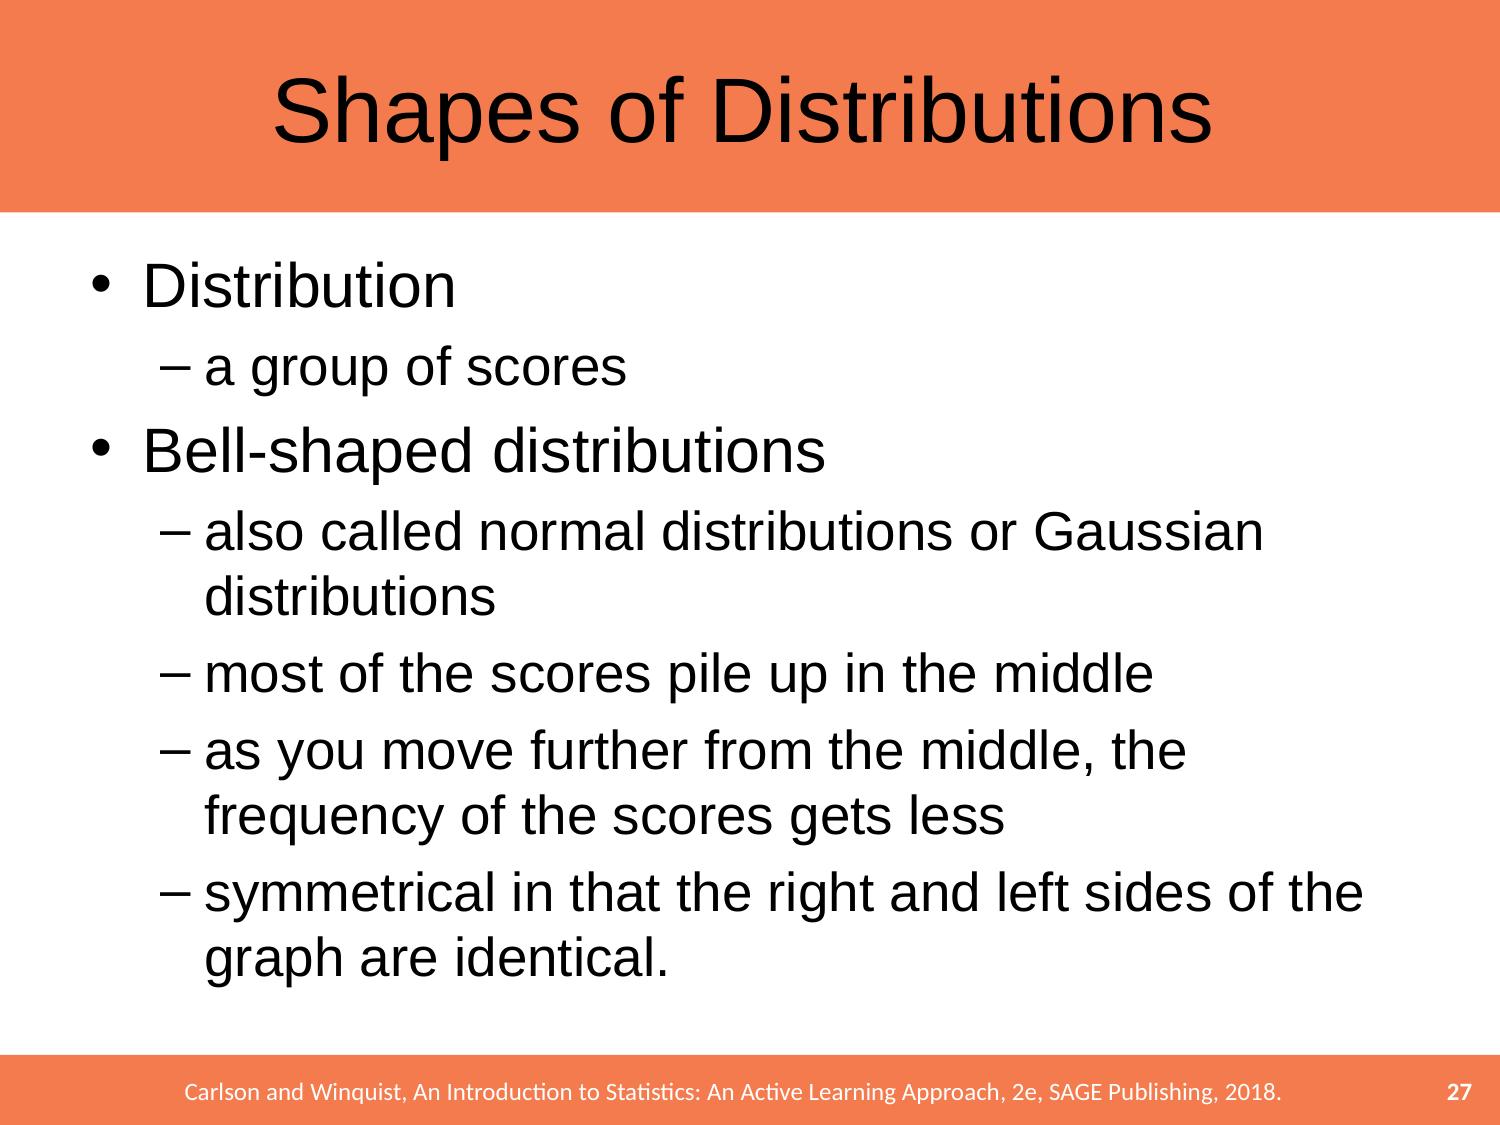

# Shapes of Distributions
Distribution
a group of scores
Bell-shaped distributions
also called normal distributions or Gaussian distributions
most of the scores pile up in the middle
as you move further from the middle, the frequency of the scores gets less
symmetrical in that the right and left sides of the graph are identical.

27
Carlson and Winquist, An Introduction to Statistics: An Active Learning Approach, 2e, SAGE Publishing, 2018.